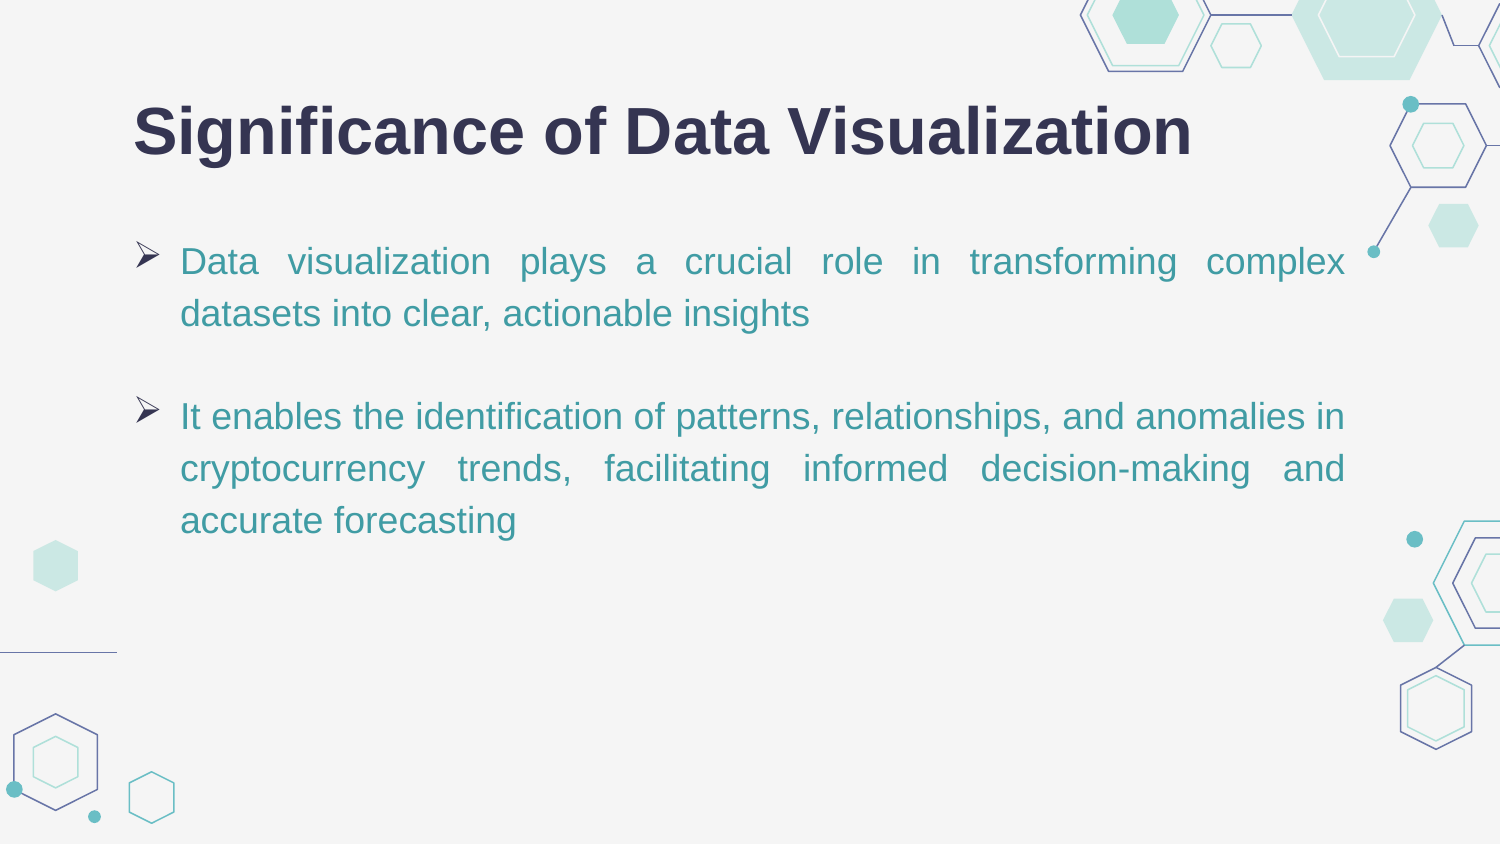

# Significance of Data Visualization
Data visualization plays a crucial role in transforming complex datasets into clear, actionable insights

It enables the identification of patterns, relationships, and anomalies in cryptocurrency trends, facilitating informed decision-making and accurate forecasting